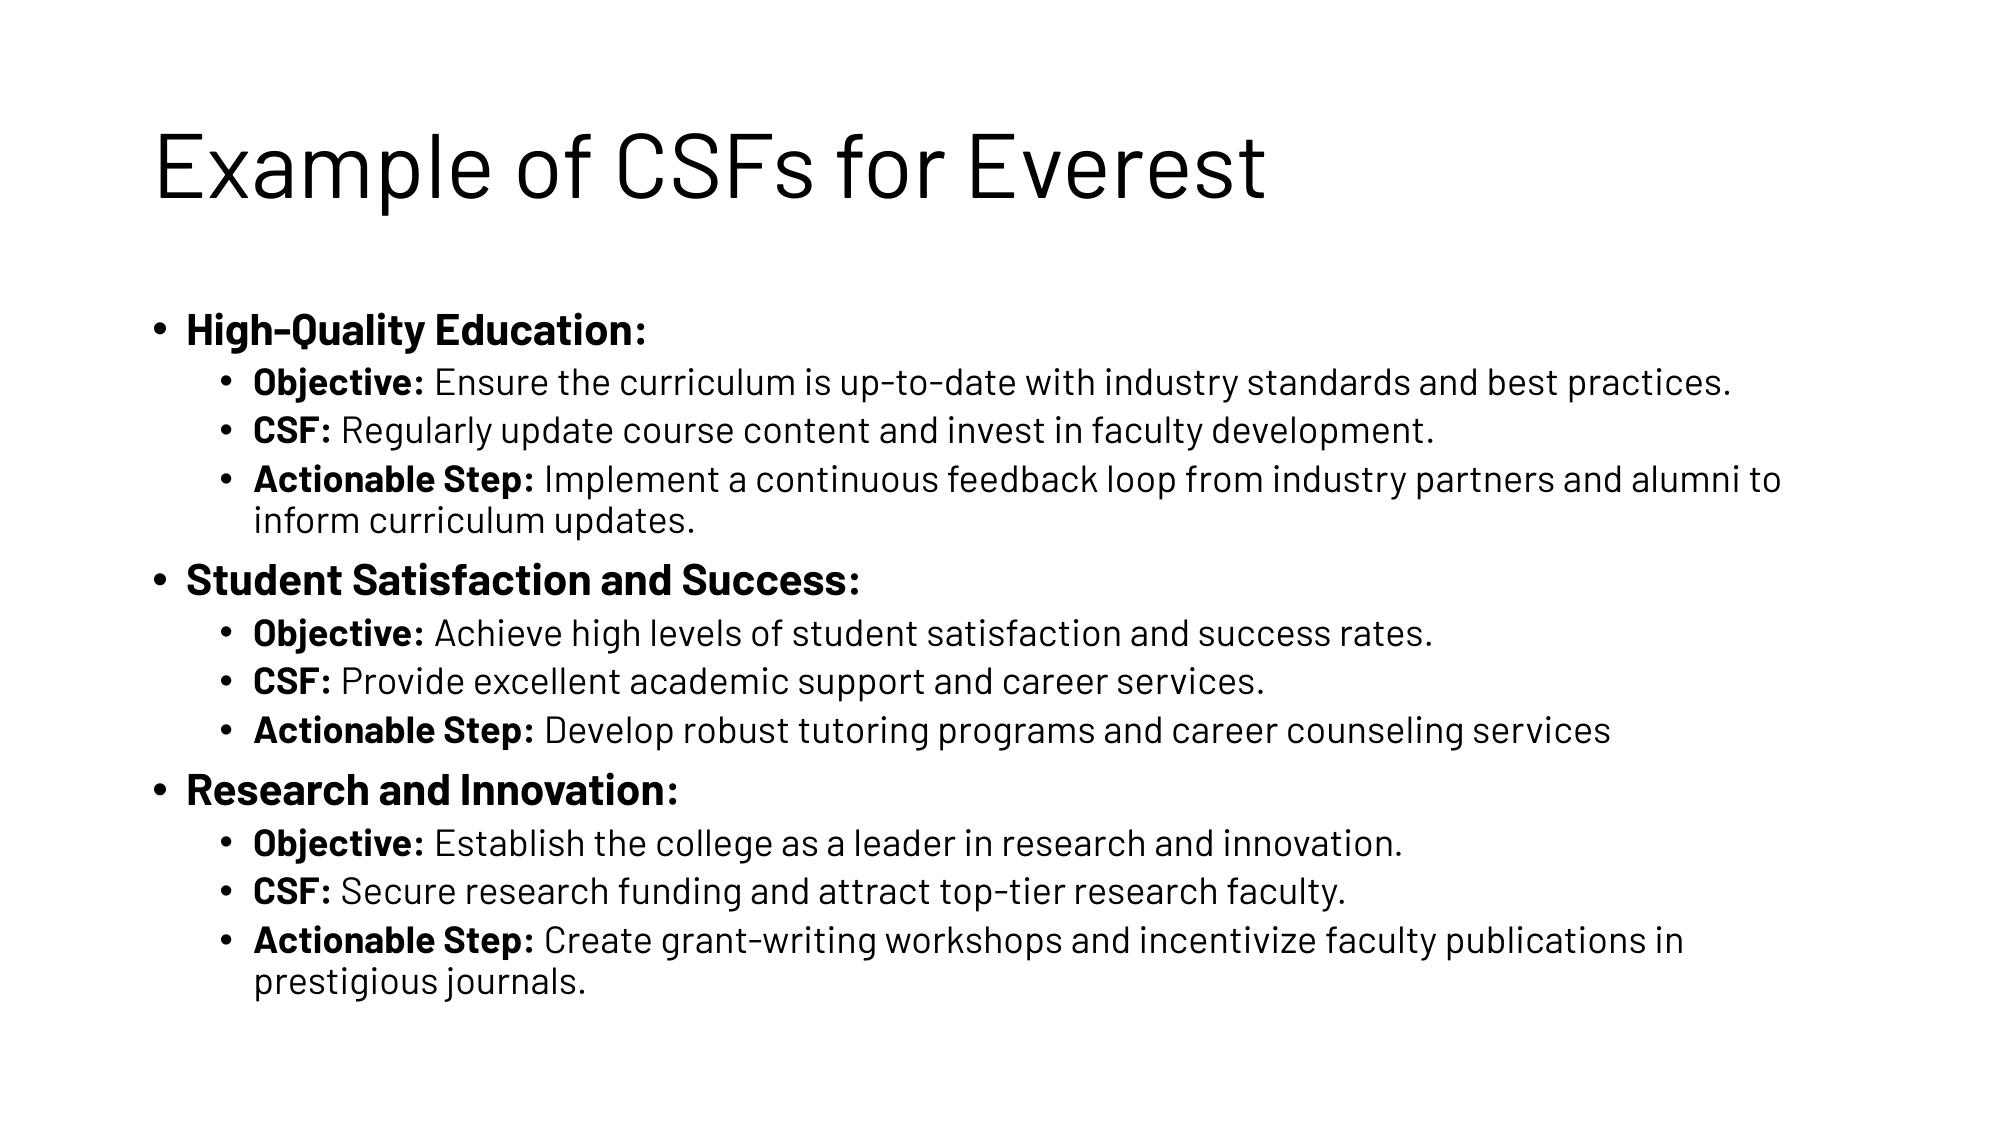

# Example of CSFs for Everest
High-Quality Education:
Objective: Ensure the curriculum is up-to-date with industry standards and best practices.
CSF: Regularly update course content and invest in faculty development.
Actionable Step: Implement a continuous feedback loop from industry partners and alumni to inform curriculum updates.
Student Satisfaction and Success:
Objective: Achieve high levels of student satisfaction and success rates.
CSF: Provide excellent academic support and career services.
Actionable Step: Develop robust tutoring programs and career counseling services
Research and Innovation:
Objective: Establish the college as a leader in research and innovation.
CSF: Secure research funding and attract top-tier research faculty.
Actionable Step: Create grant-writing workshops and incentivize faculty publications in prestigious journals.